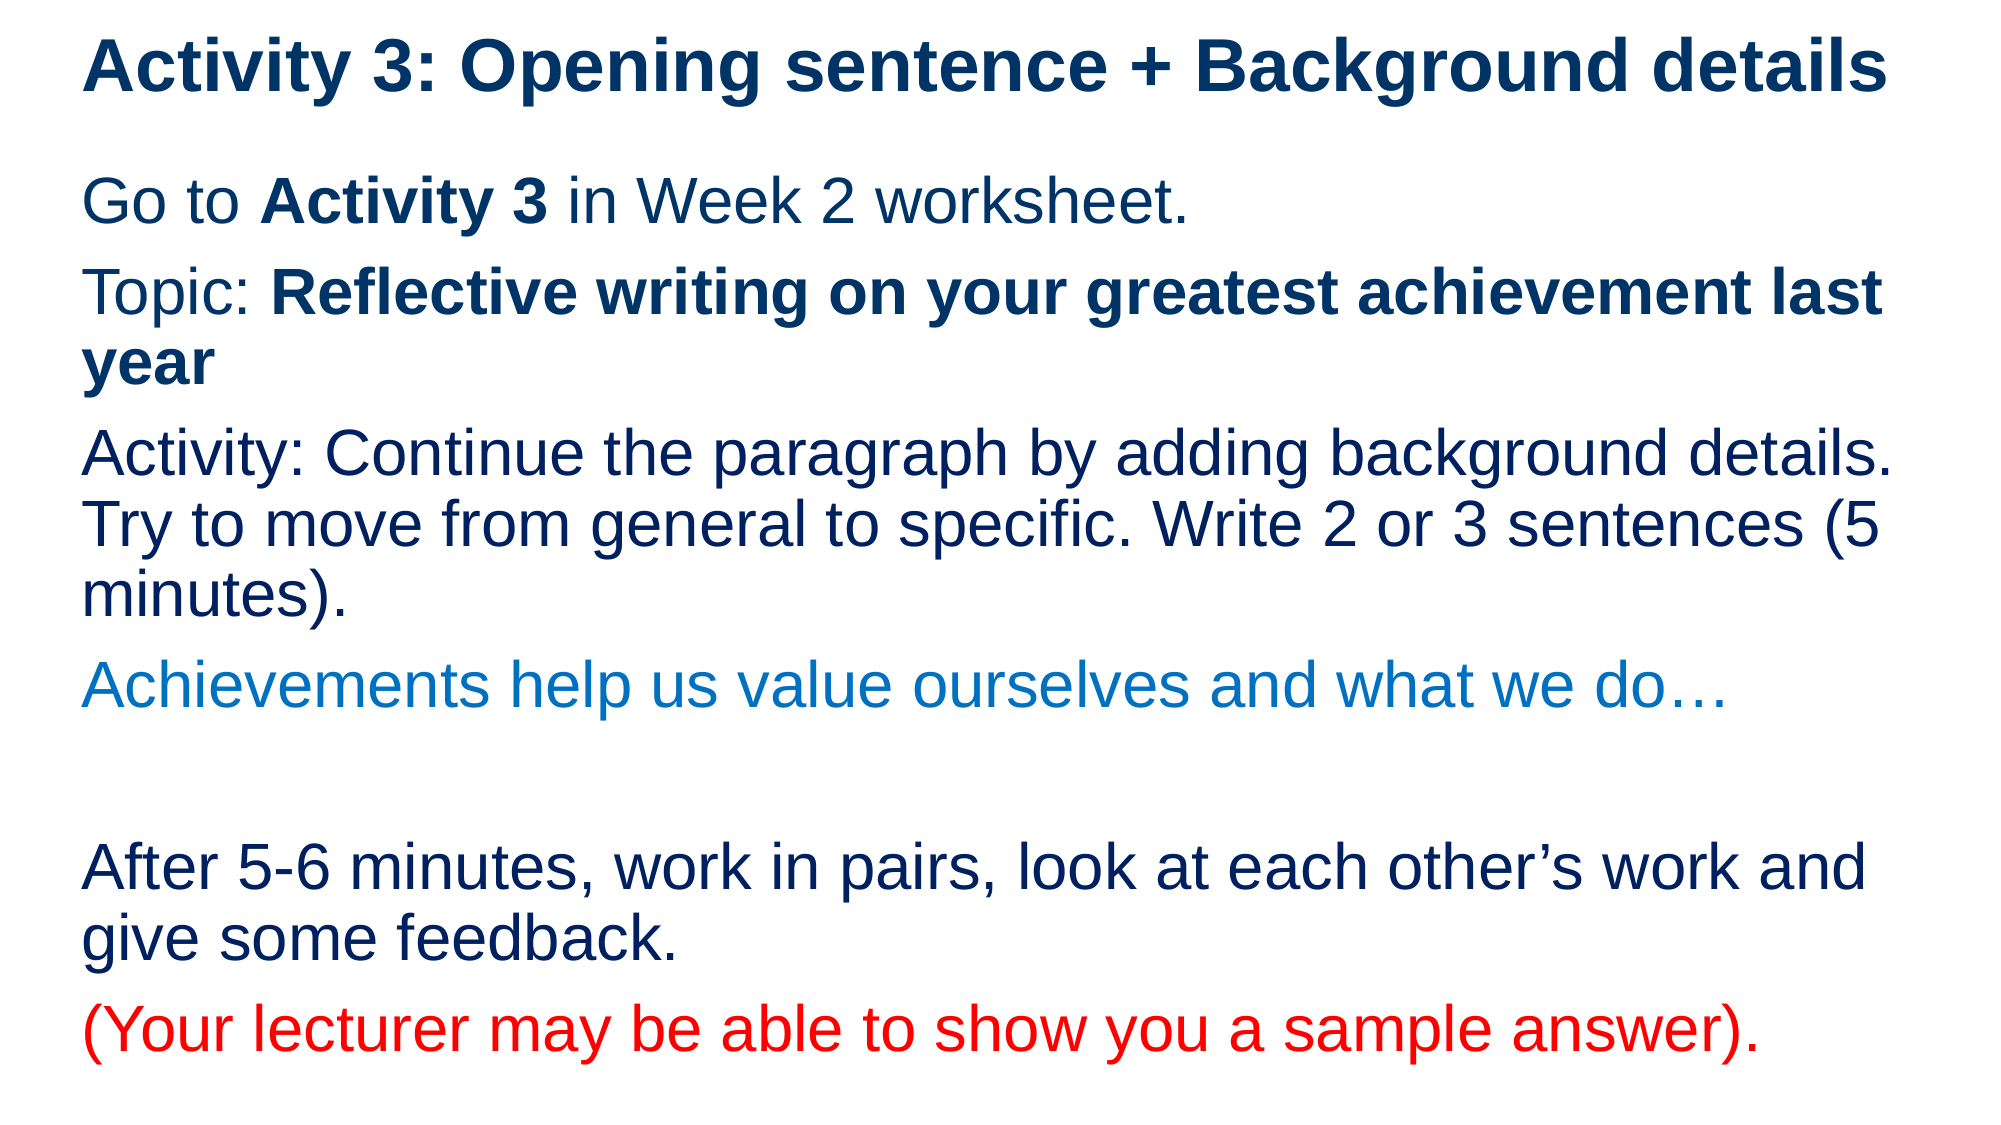

# Activity 3: Opening sentence + Background details
Go to Activity 3 in Week 2 worksheet.
Topic: Reflective writing on your greatest achievement last year
Activity: Continue the paragraph by adding background details. Try to move from general to specific. Write 2 or 3 sentences (5 minutes).
Achievements help us value ourselves and what we do…

After 5-6 minutes, work in pairs, look at each other’s work and give some feedback.
(Your lecturer may be able to show you a sample answer).